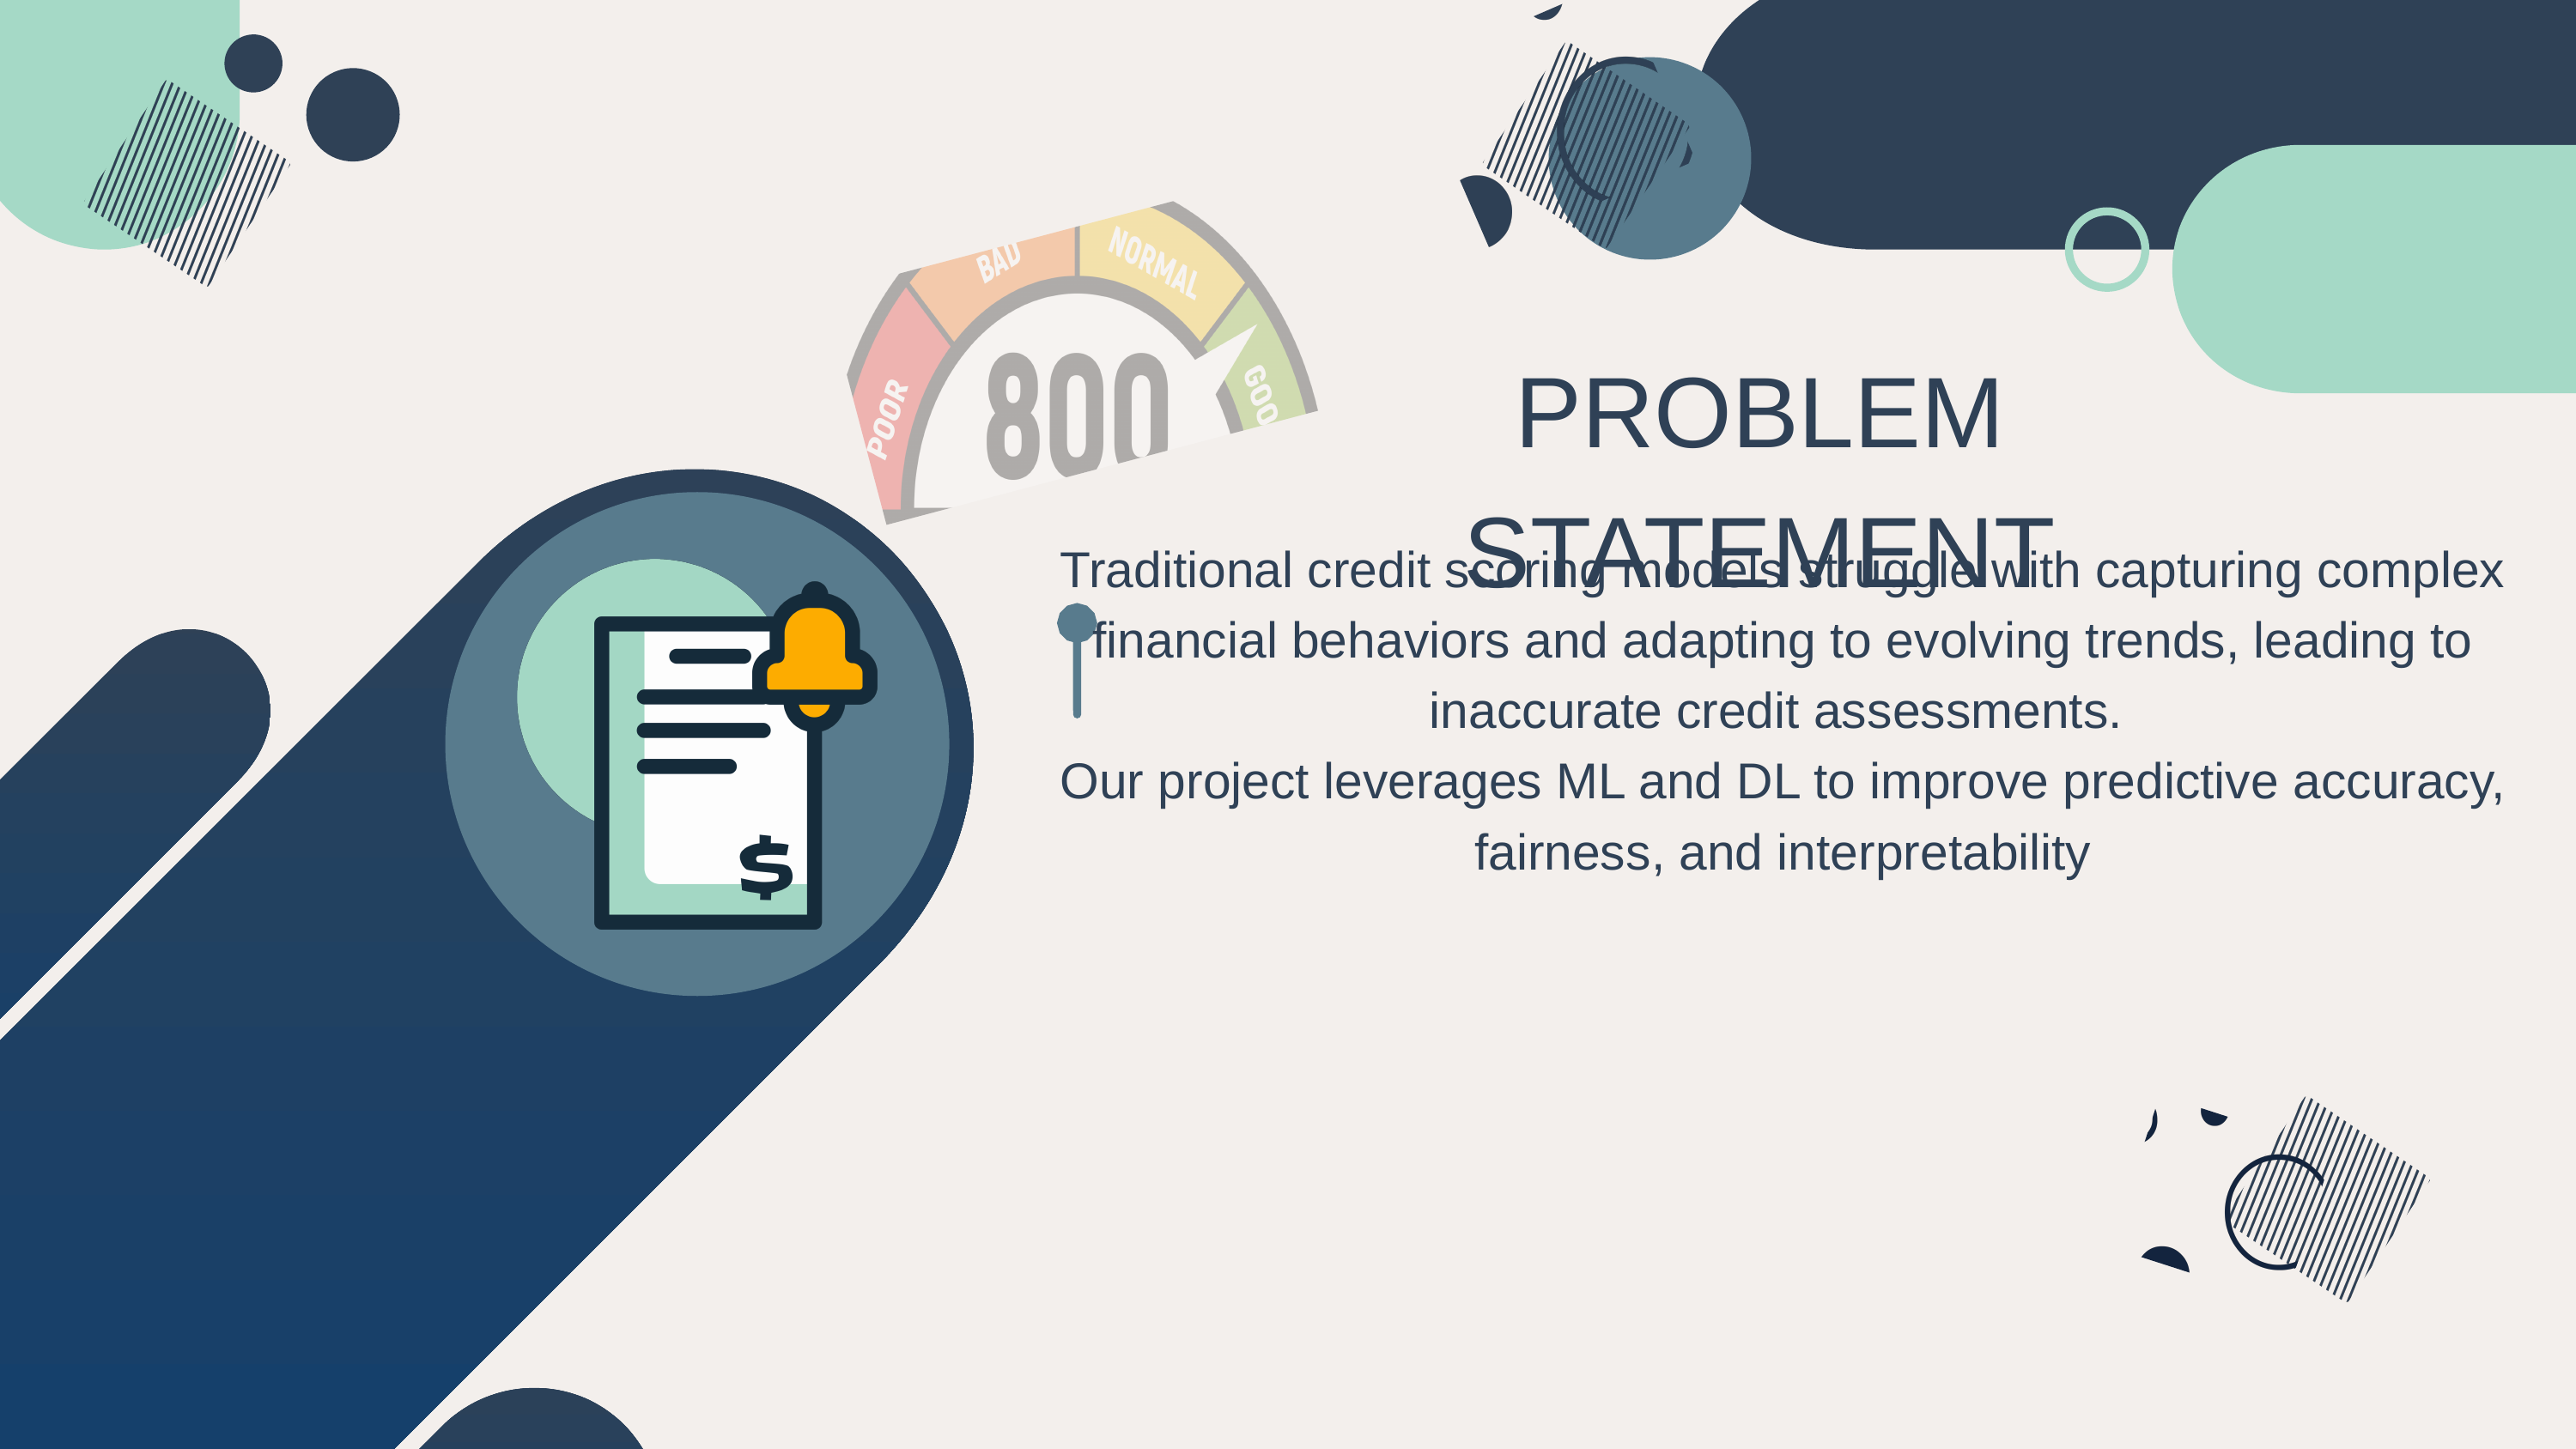

PROBLEM STATEMENT

Traditional credit scoring models struggle with capturing complex financial behaviors and adapting to evolving trends, leading to inaccurate credit assessments.
Our project leverages ML and DL to improve predictive accuracy, fairness, and interpretability